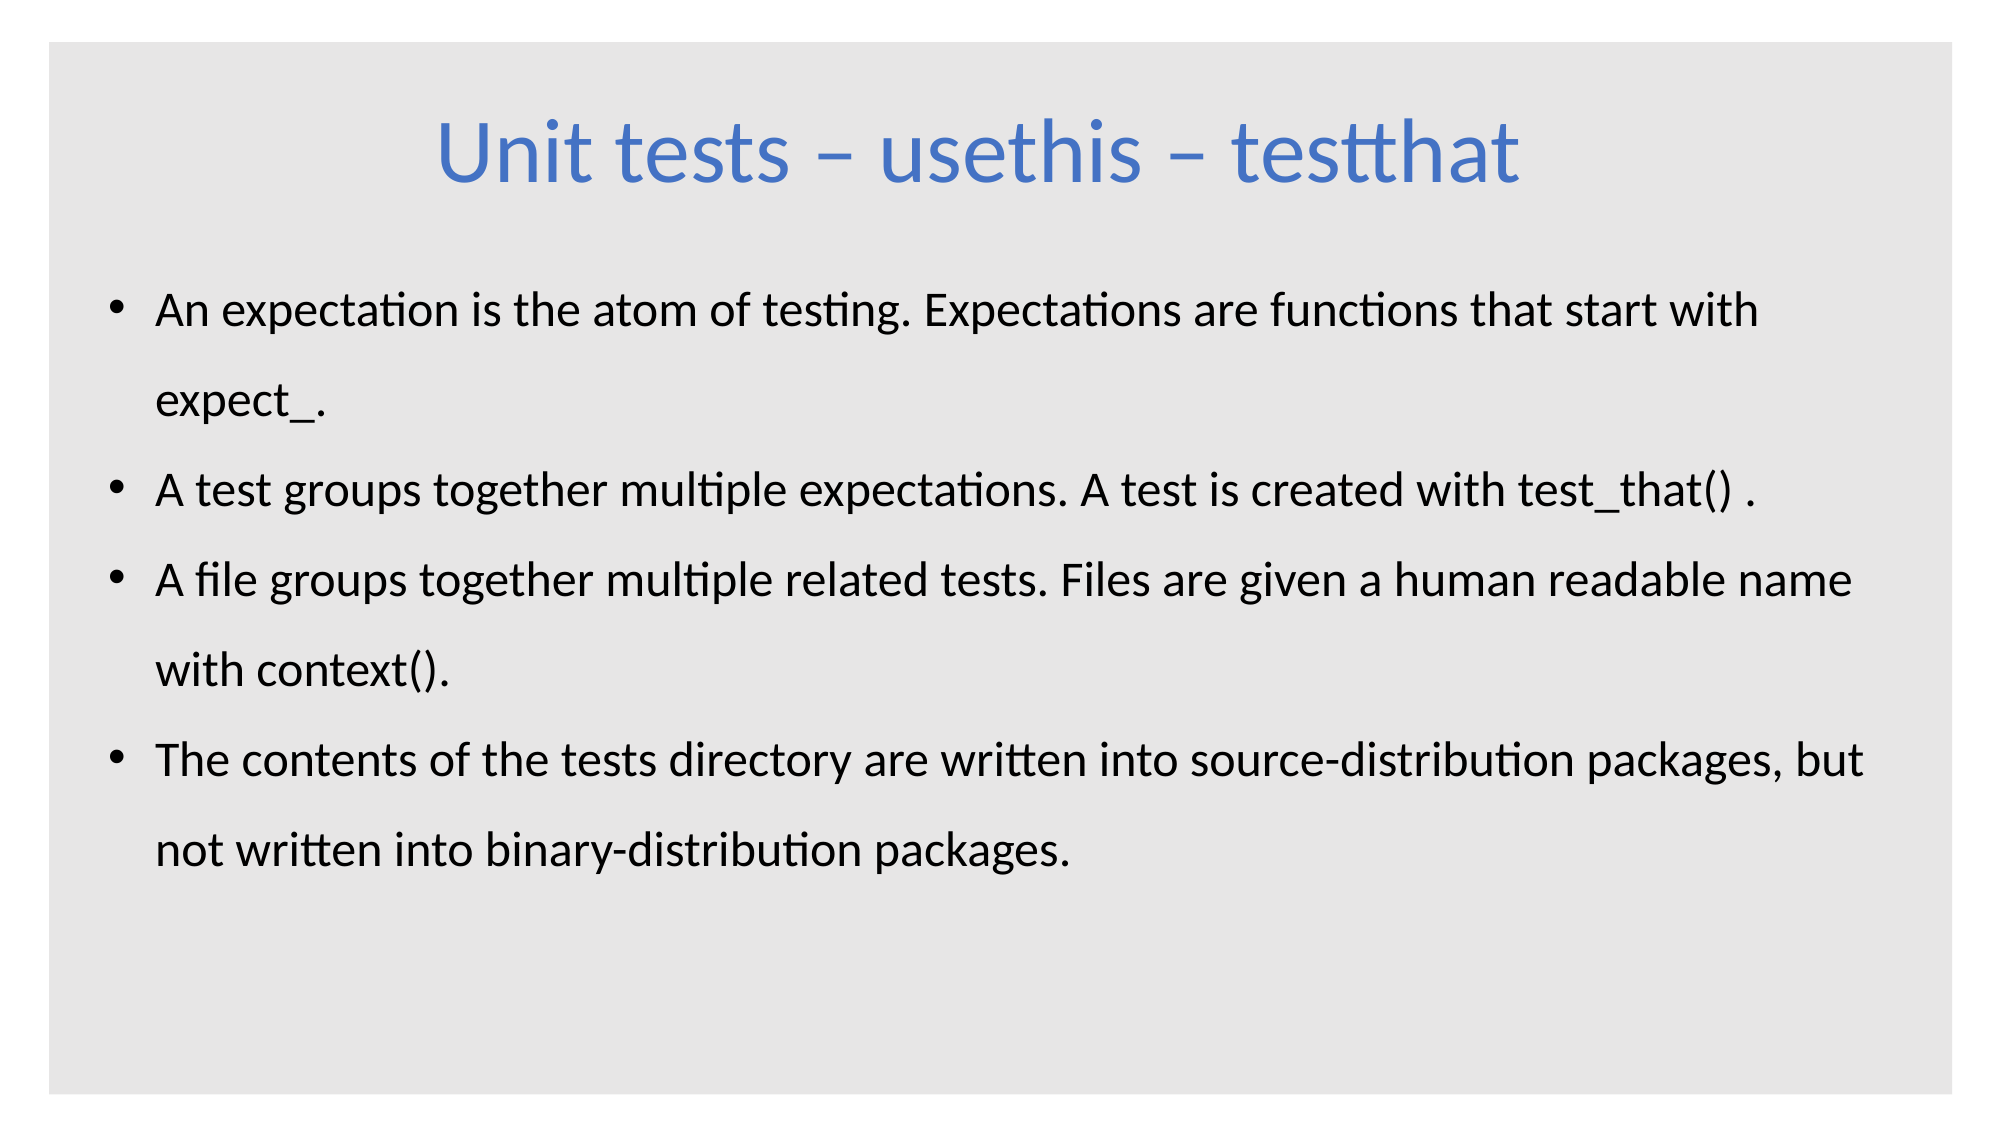

# Unit tests – usethis – testthat
An expectation is the atom of testing. Expectations are functions that start with expect_.
A test groups together multiple expectations. A test is created with test_that() .
A file groups together multiple related tests. Files are given a human readable name with context().
The contents of the tests directory are written into source-distribution packages, but not written into binary-distribution packages.